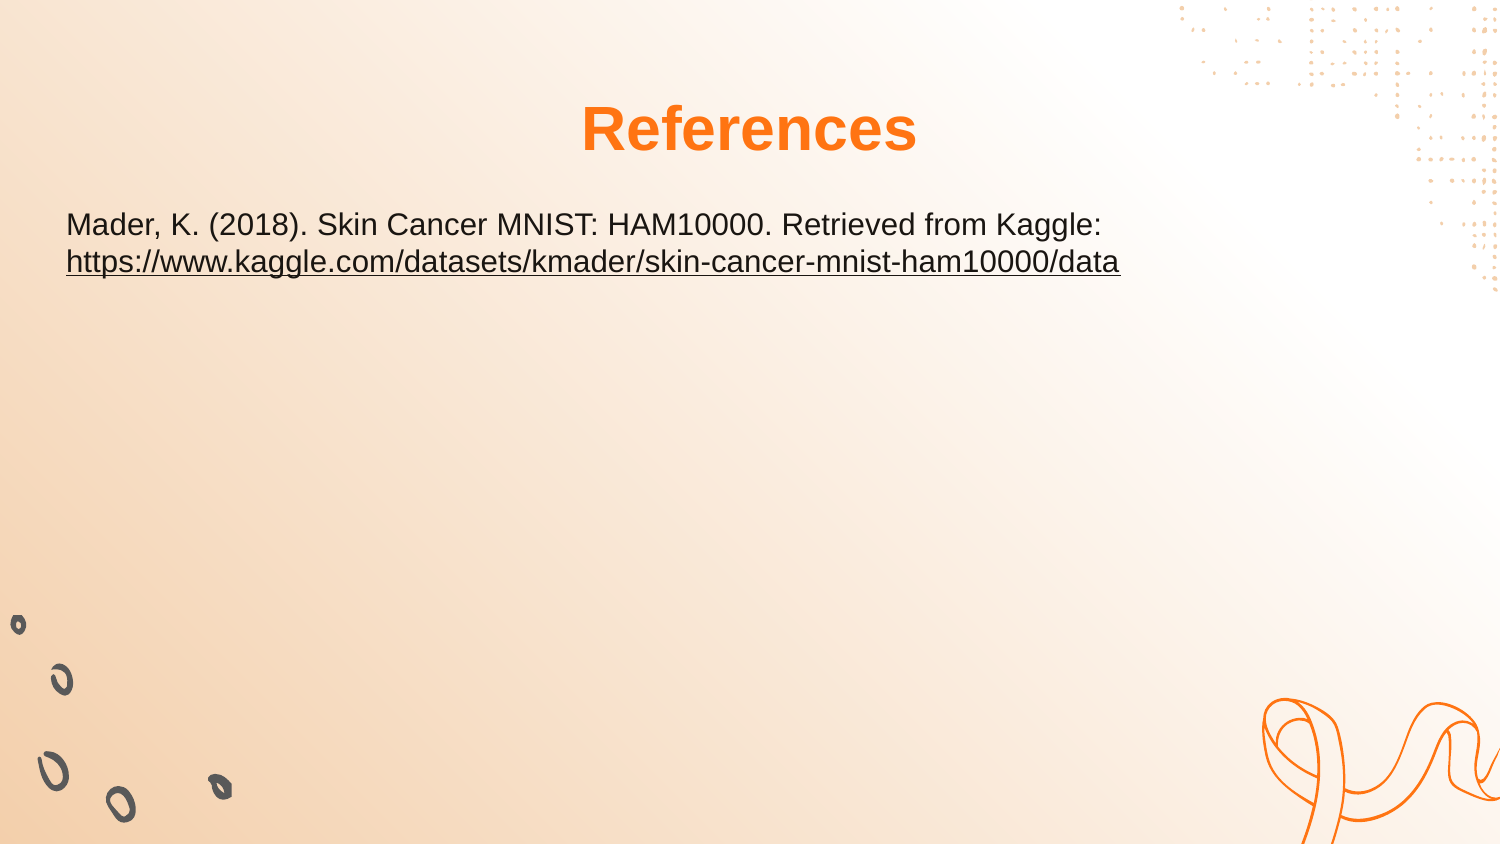

# References
Mader, K. (2018). Skin Cancer MNIST: HAM10000. Retrieved from Kaggle: https://www.kaggle.com/datasets/kmader/skin-cancer-mnist-ham10000/data